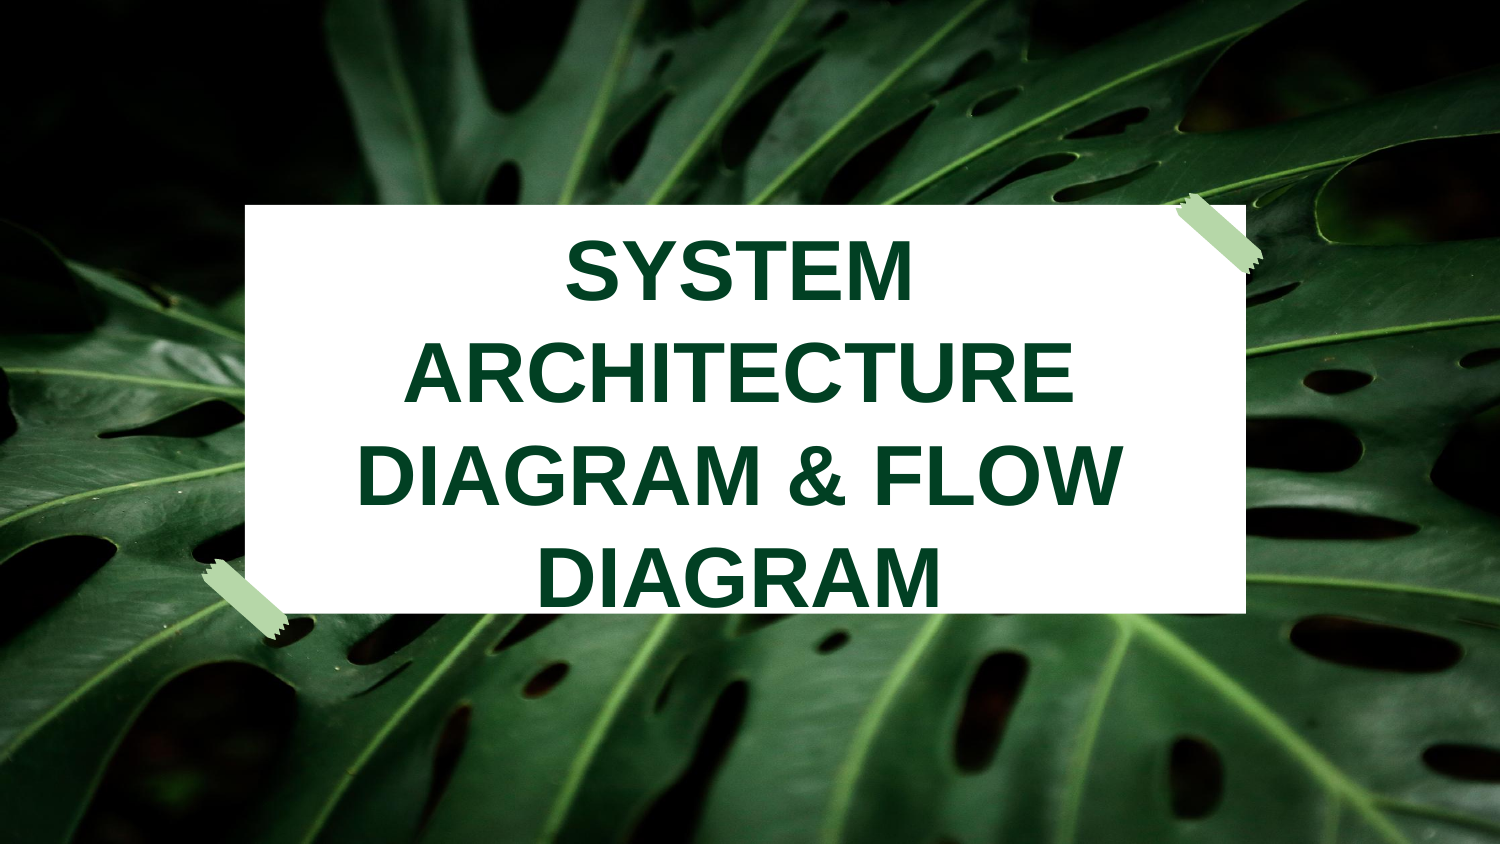

# SYSTEM ARCHITECTURE DIAGRAM & FLOW DIAGRAM